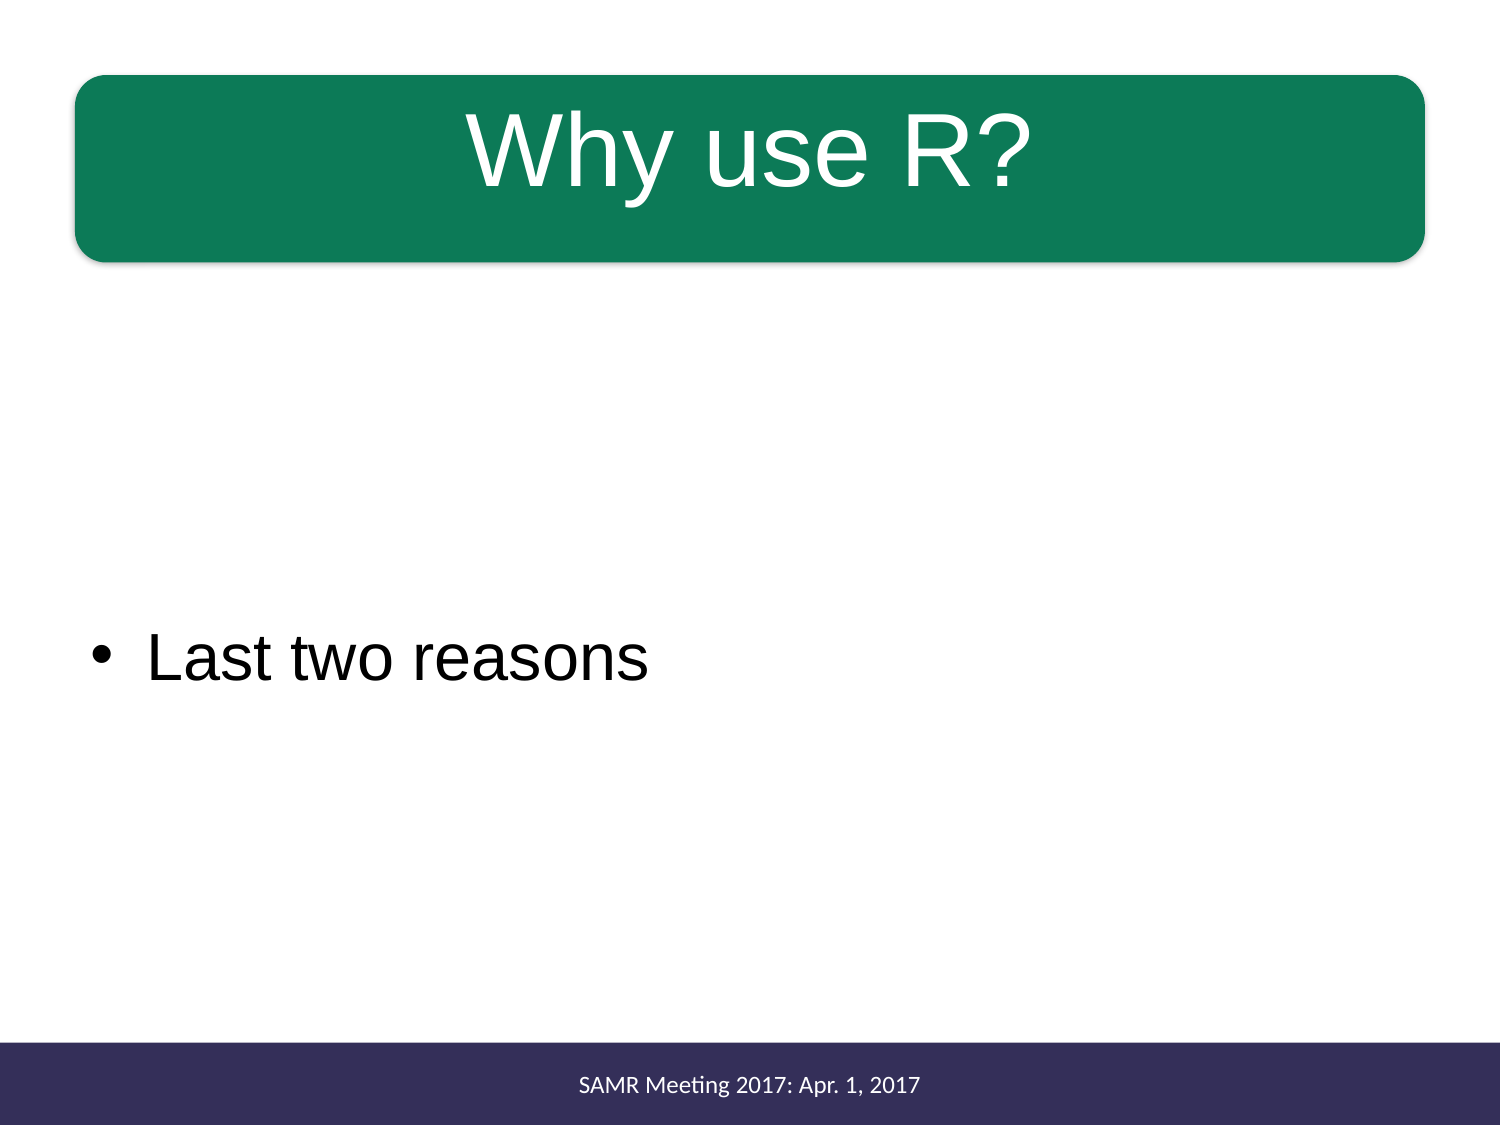

# Why use R?
Last two reasons